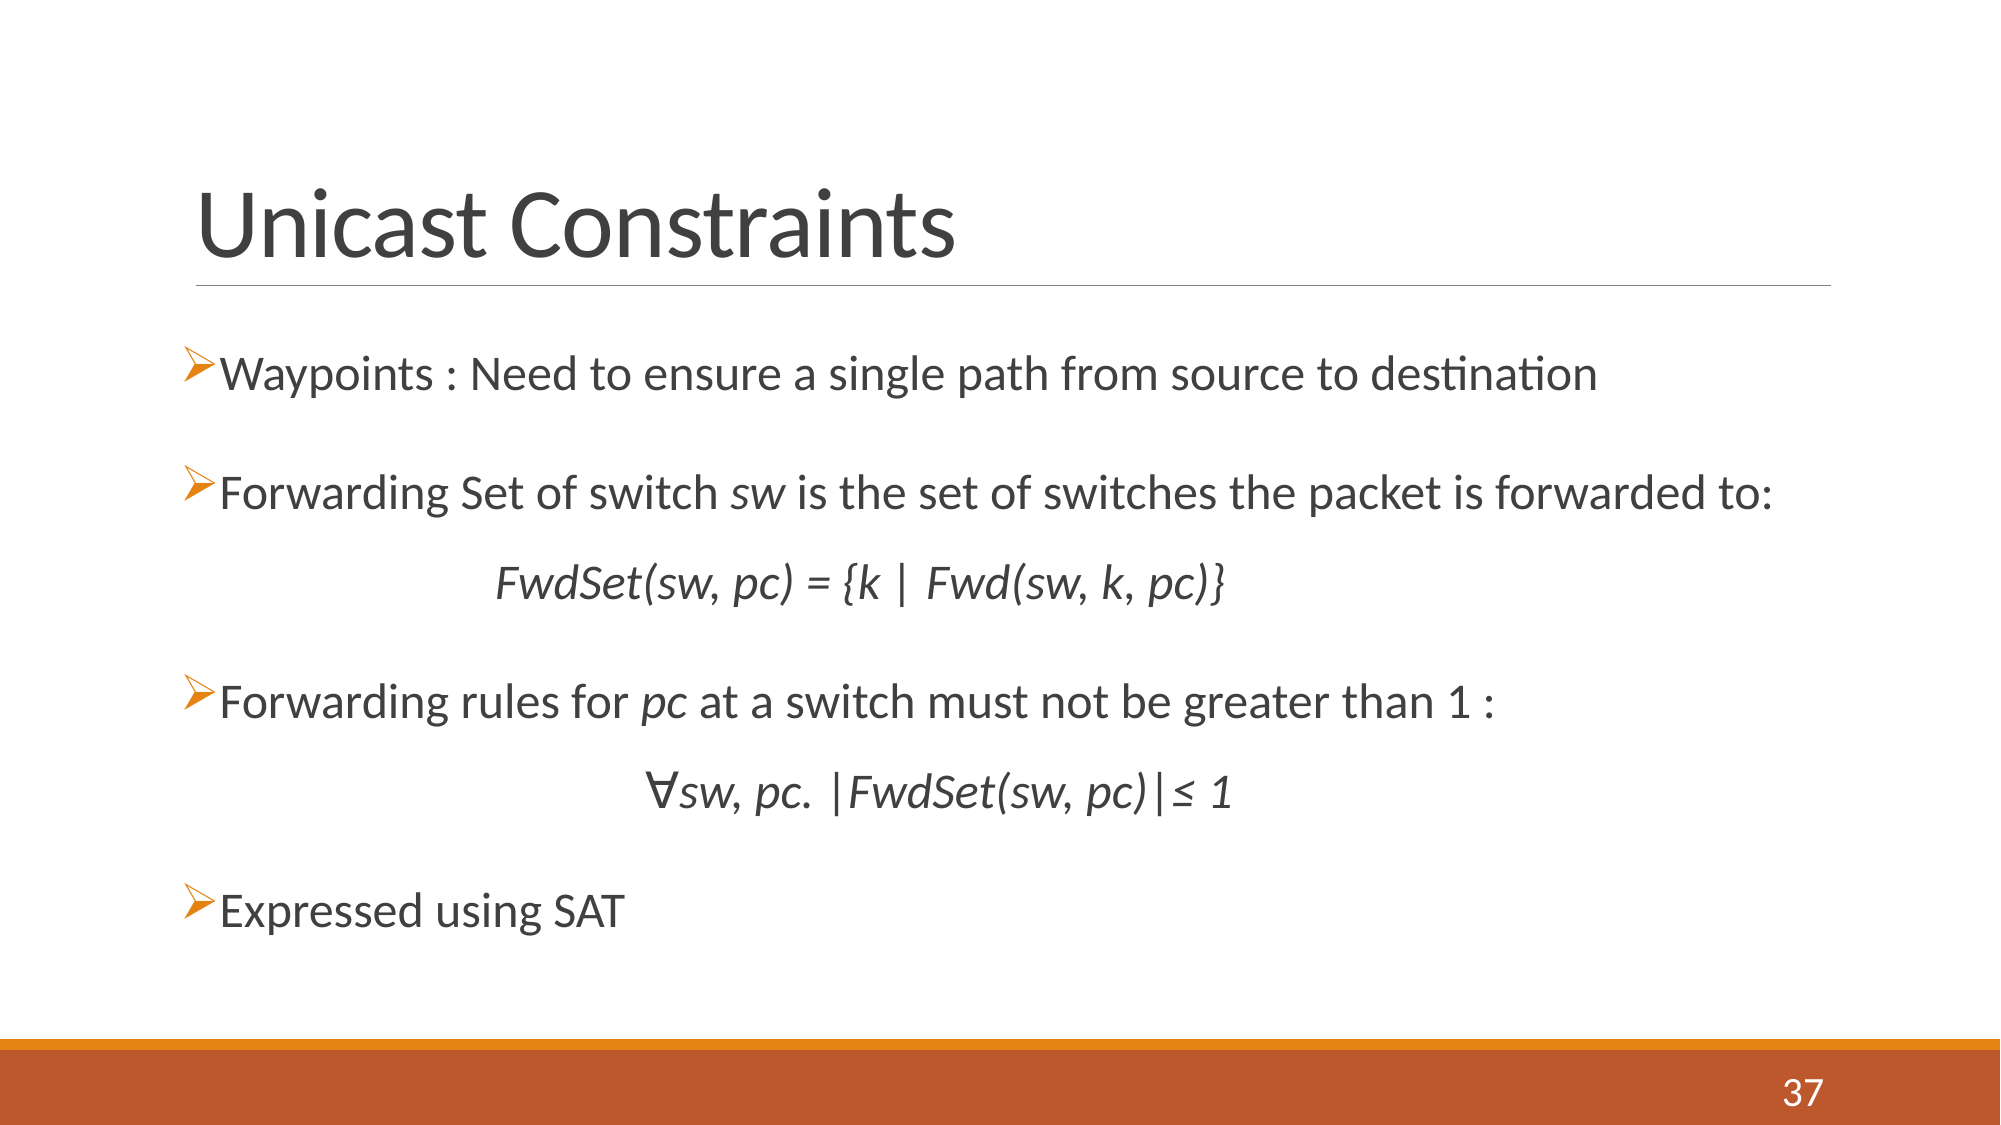

# Unicast Constraints
Waypoints : Need to ensure a single path from source to destination
Forwarding Set of switch sw is the set of switches the packet is forwarded to:
		FwdSet(sw, pc) = {k | Fwd(sw, k, pc)}
Forwarding rules for pc at a switch must not be greater than 1 :
			∀sw, pc. |FwdSet(sw, pc)|≤ 1
Expressed using SAT
37